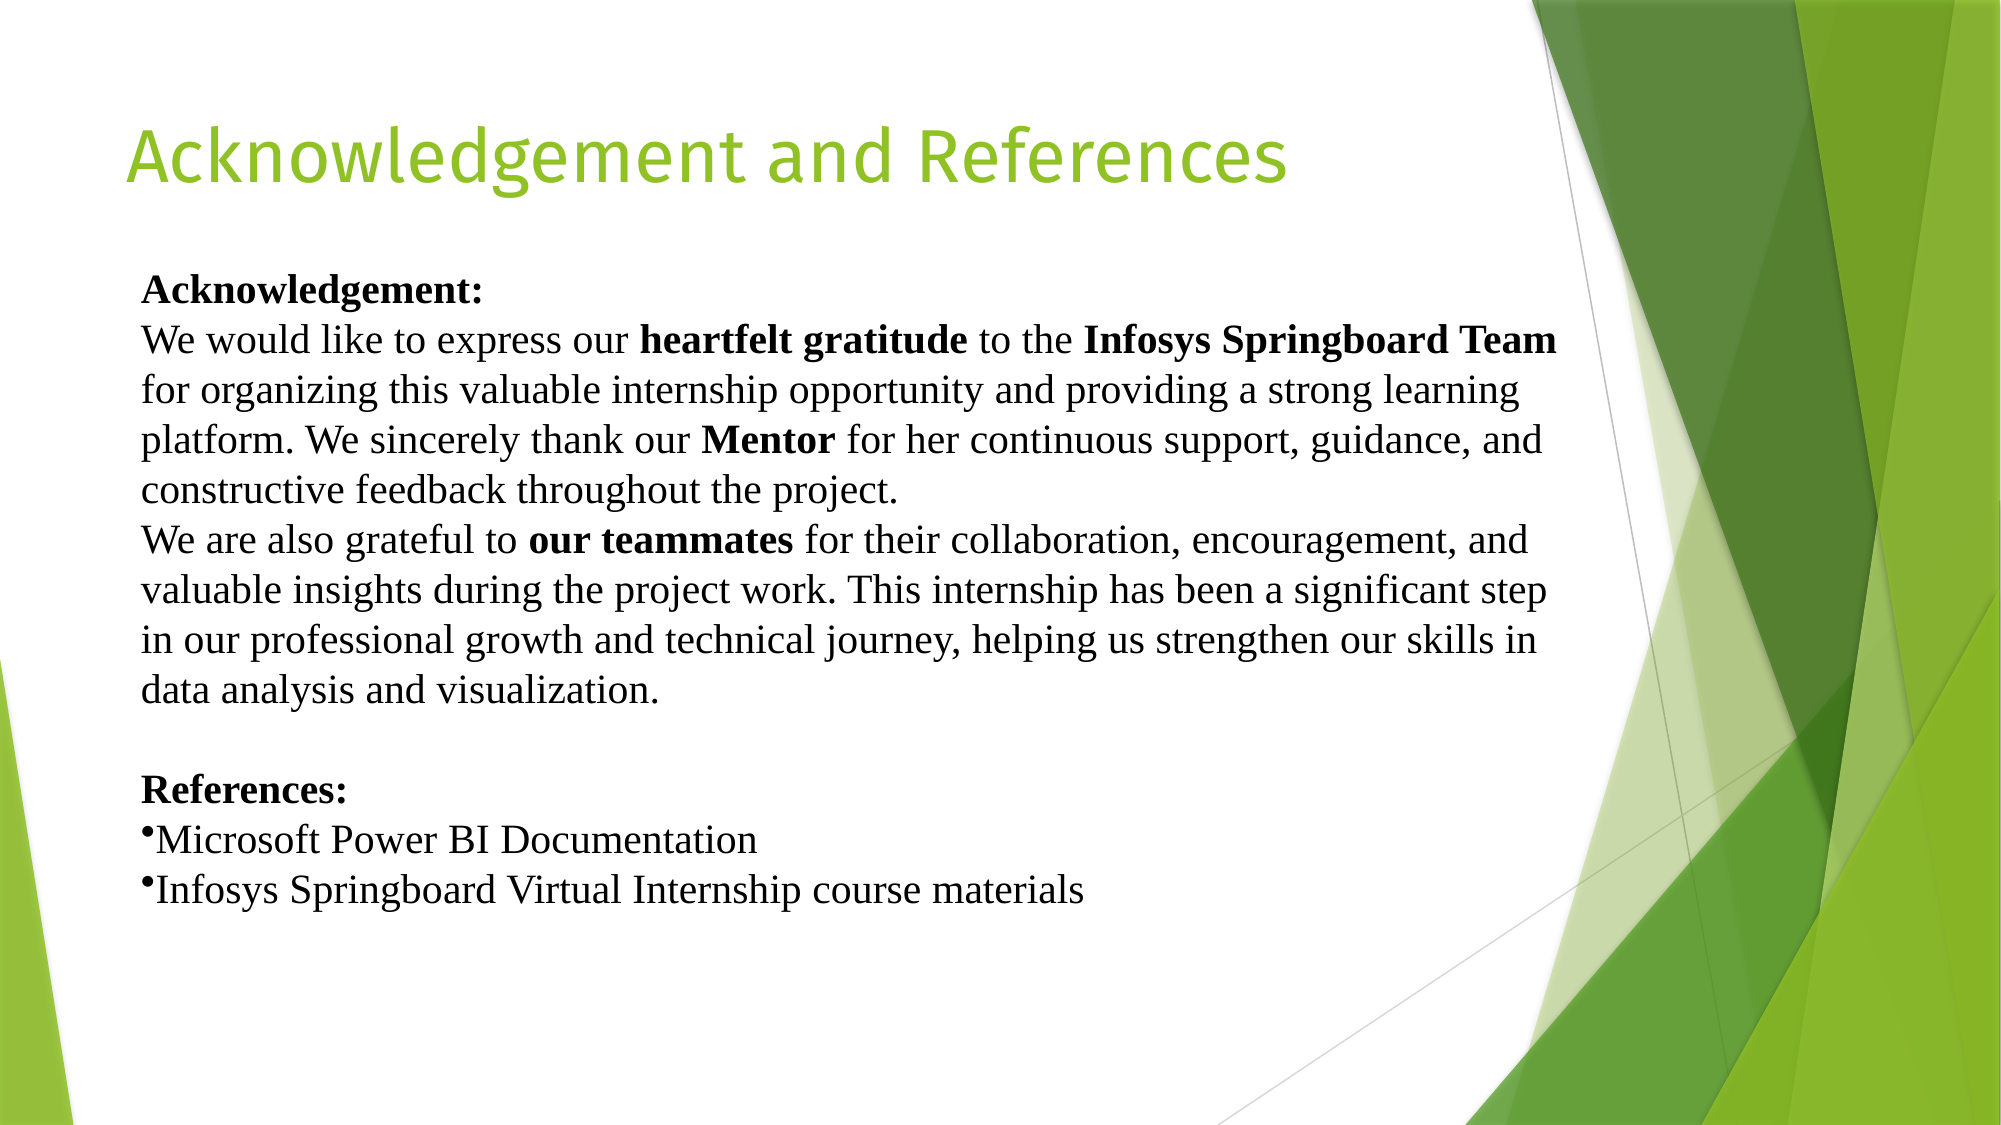

# Acknowledgement and References
Acknowledgement:
We would like to express our heartfelt gratitude to the Infosys Springboard Team for organizing this valuable internship opportunity and providing a strong learning platform. We sincerely thank our Mentor for her continuous support, guidance, and constructive feedback throughout the project.
We are also grateful to our teammates for their collaboration, encouragement, and valuable insights during the project work. This internship has been a significant step in our professional growth and technical journey, helping us strengthen our skills in data analysis and visualization.

References:
Microsoft Power BI Documentation
Infosys Springboard Virtual Internship course materials